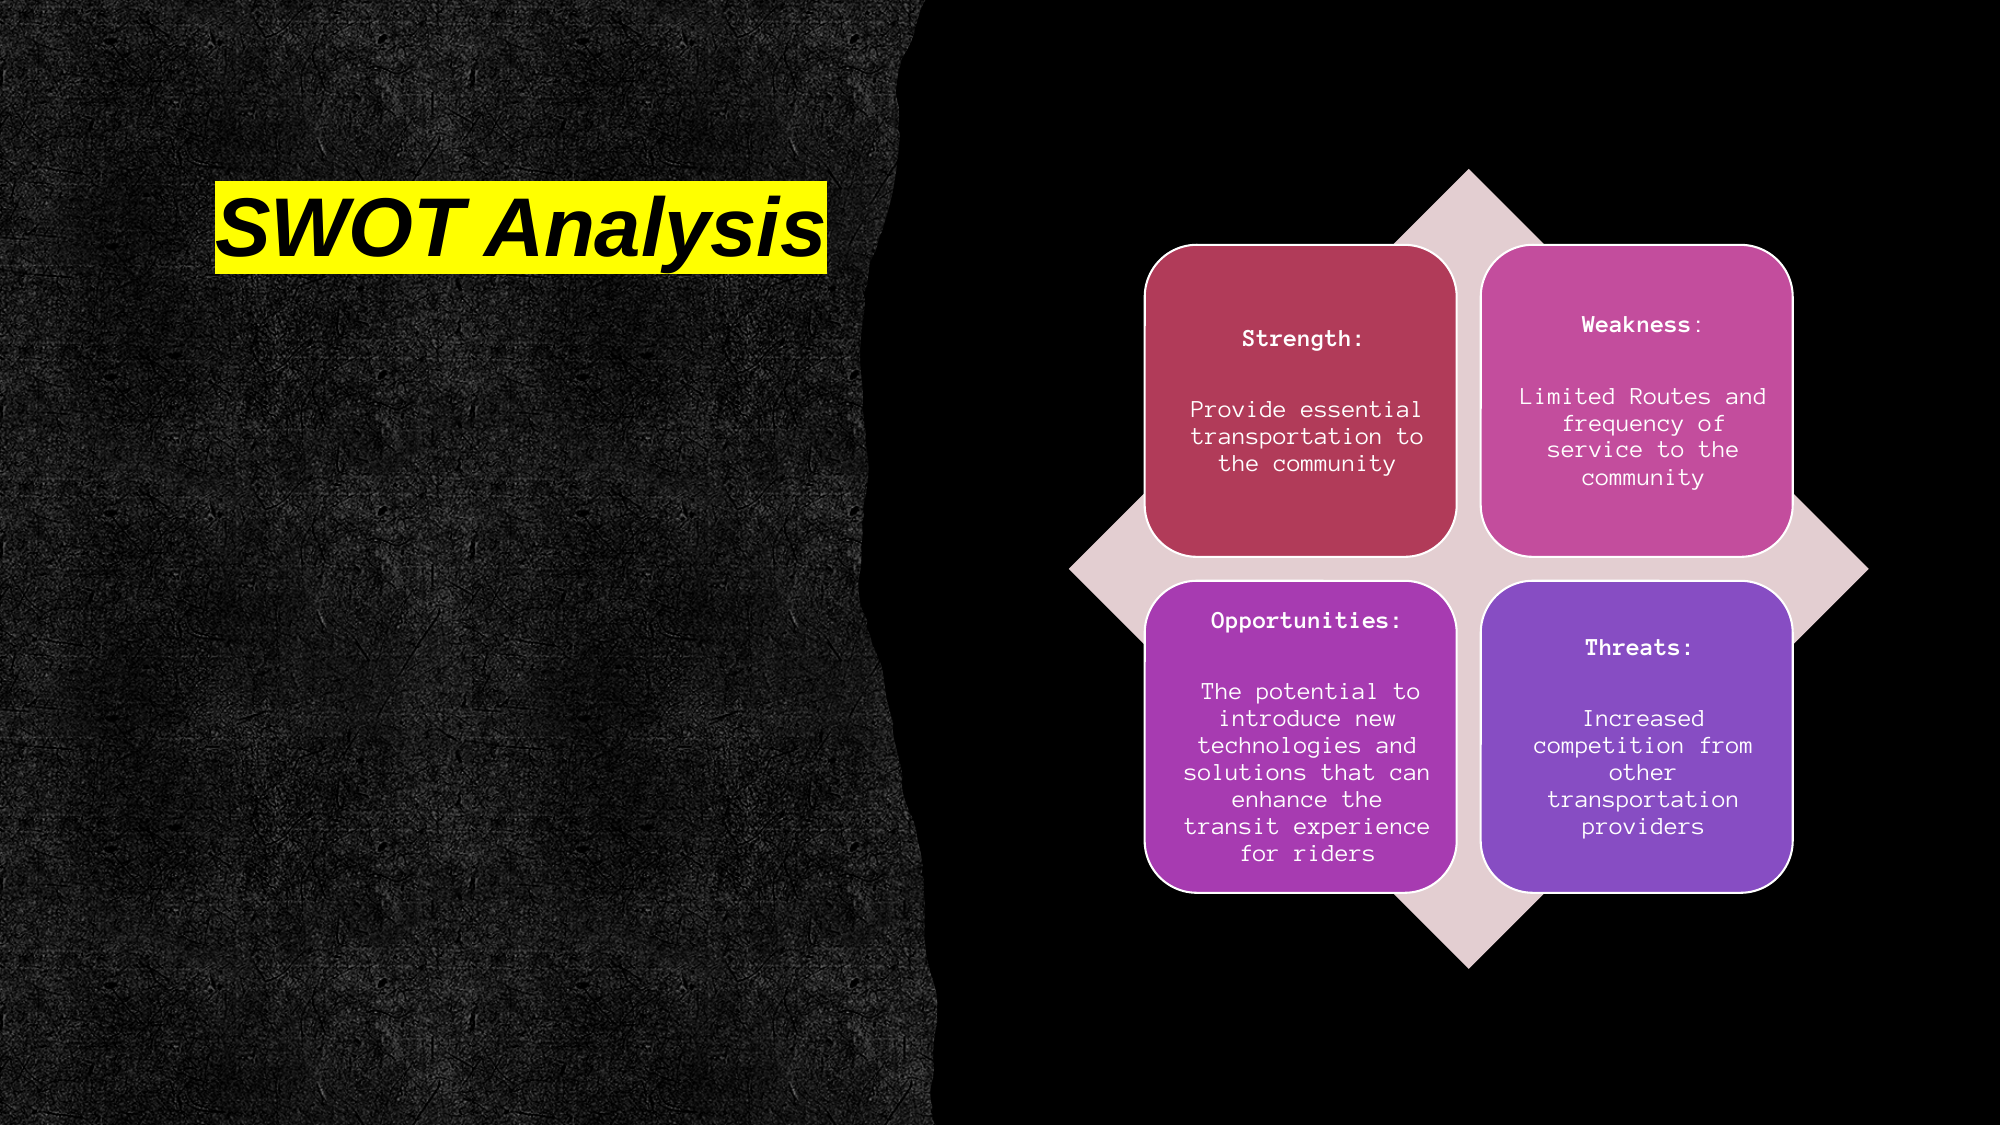

Strength:

Provide essential transportation to the community
Weakness:

Limited Routes and frequency of service to the community
Opportunities:

 The potential to introduce new technologies and solutions that can enhance the transit experience for riders
Threats:

Increased competition from other transportation providers
# SWOT Analysis